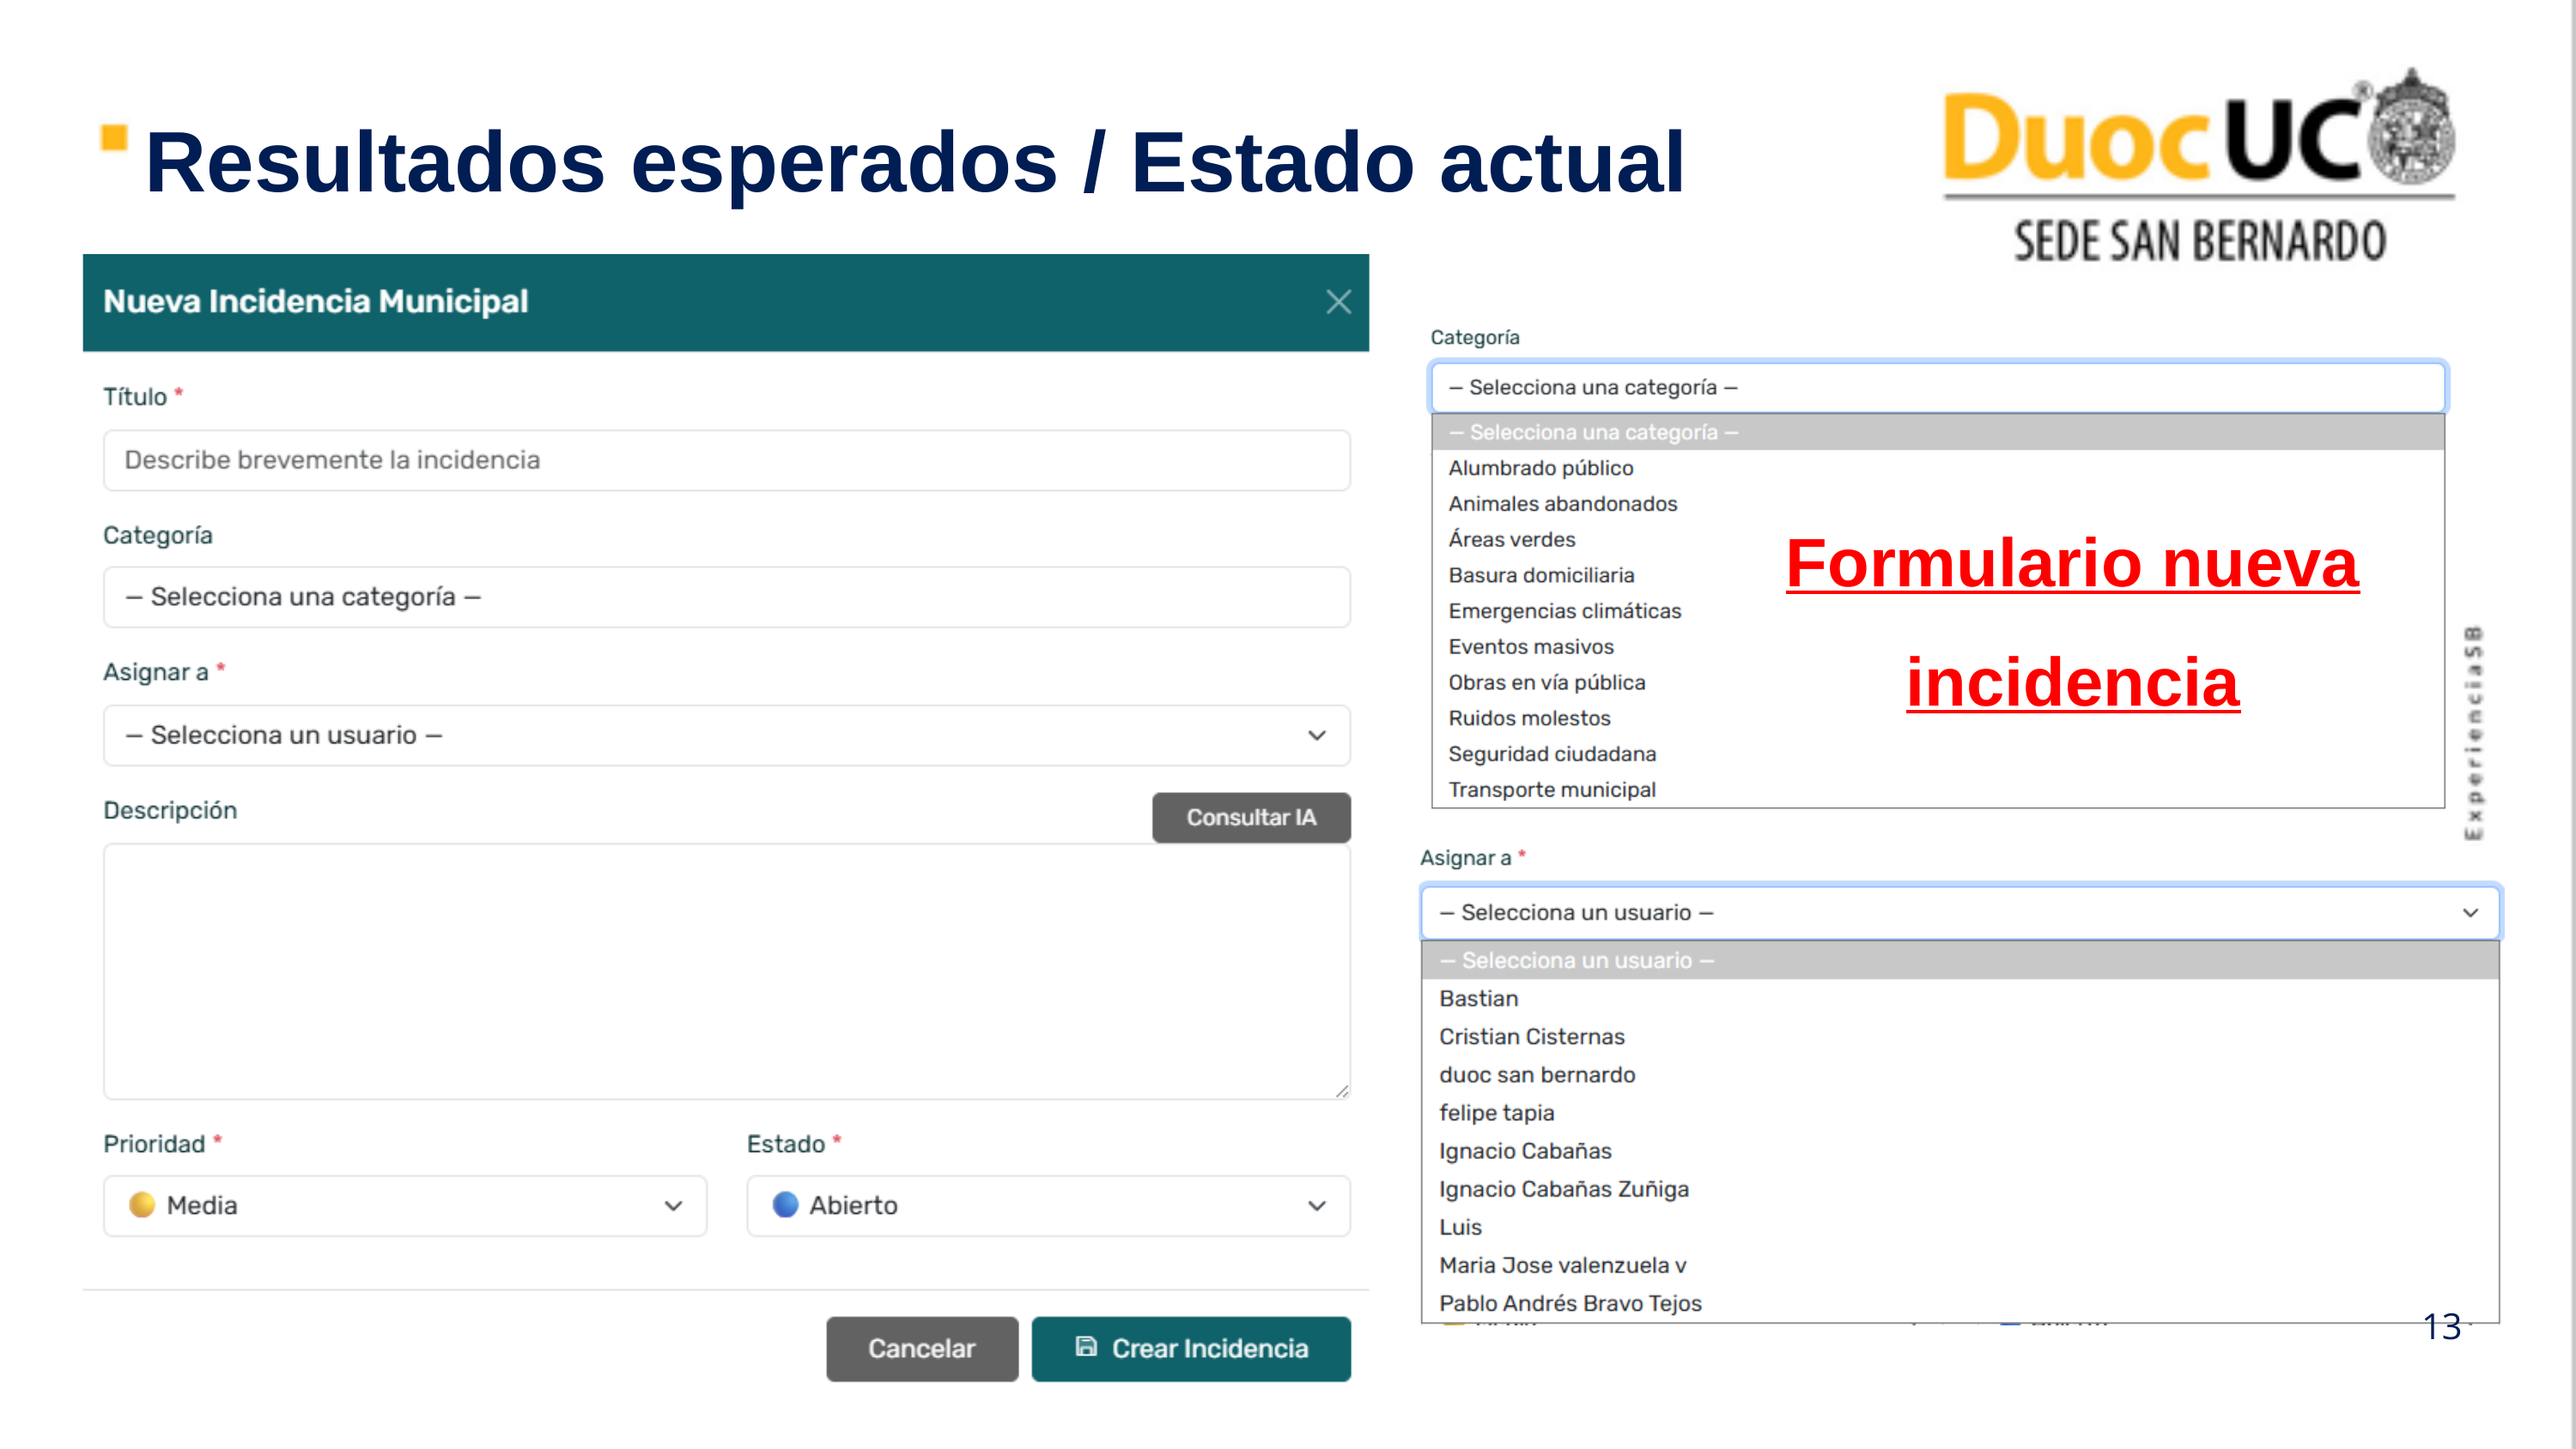

Resultados esperados / Estado actual

Formulario nueva incidencia

13